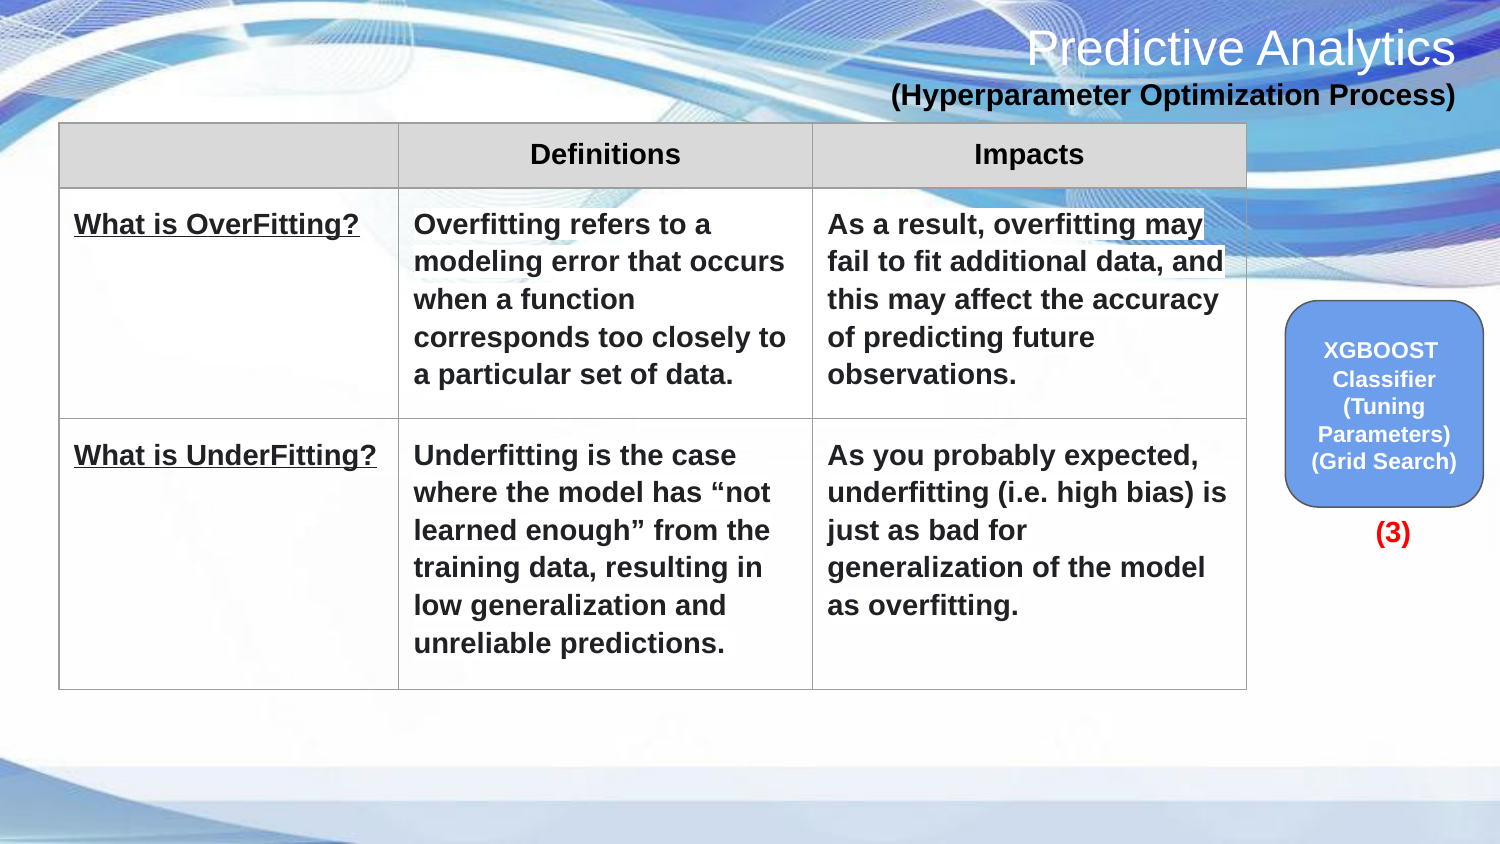

# Predictive Analytics (Hyperparameter Optimization Process)
|  | Definitions | Impacts |
| --- | --- | --- |
| What is OverFitting? | Overfitting refers to a modeling error that occurs when a function corresponds too closely to a particular set of data. | As a result, overfitting may fail to fit additional data, and this may affect the accuracy of predicting future observations. |
| What is UnderFitting? | Underfitting is the case where the model has “not learned enough” from the training data, resulting in low generalization and unreliable predictions. | As you probably expected, underfitting (i.e. high bias) is just as bad for generalization of the model as overfitting. |
XGBOOST
Classifier
(Tuning Parameters)
(Grid Search)
(3)